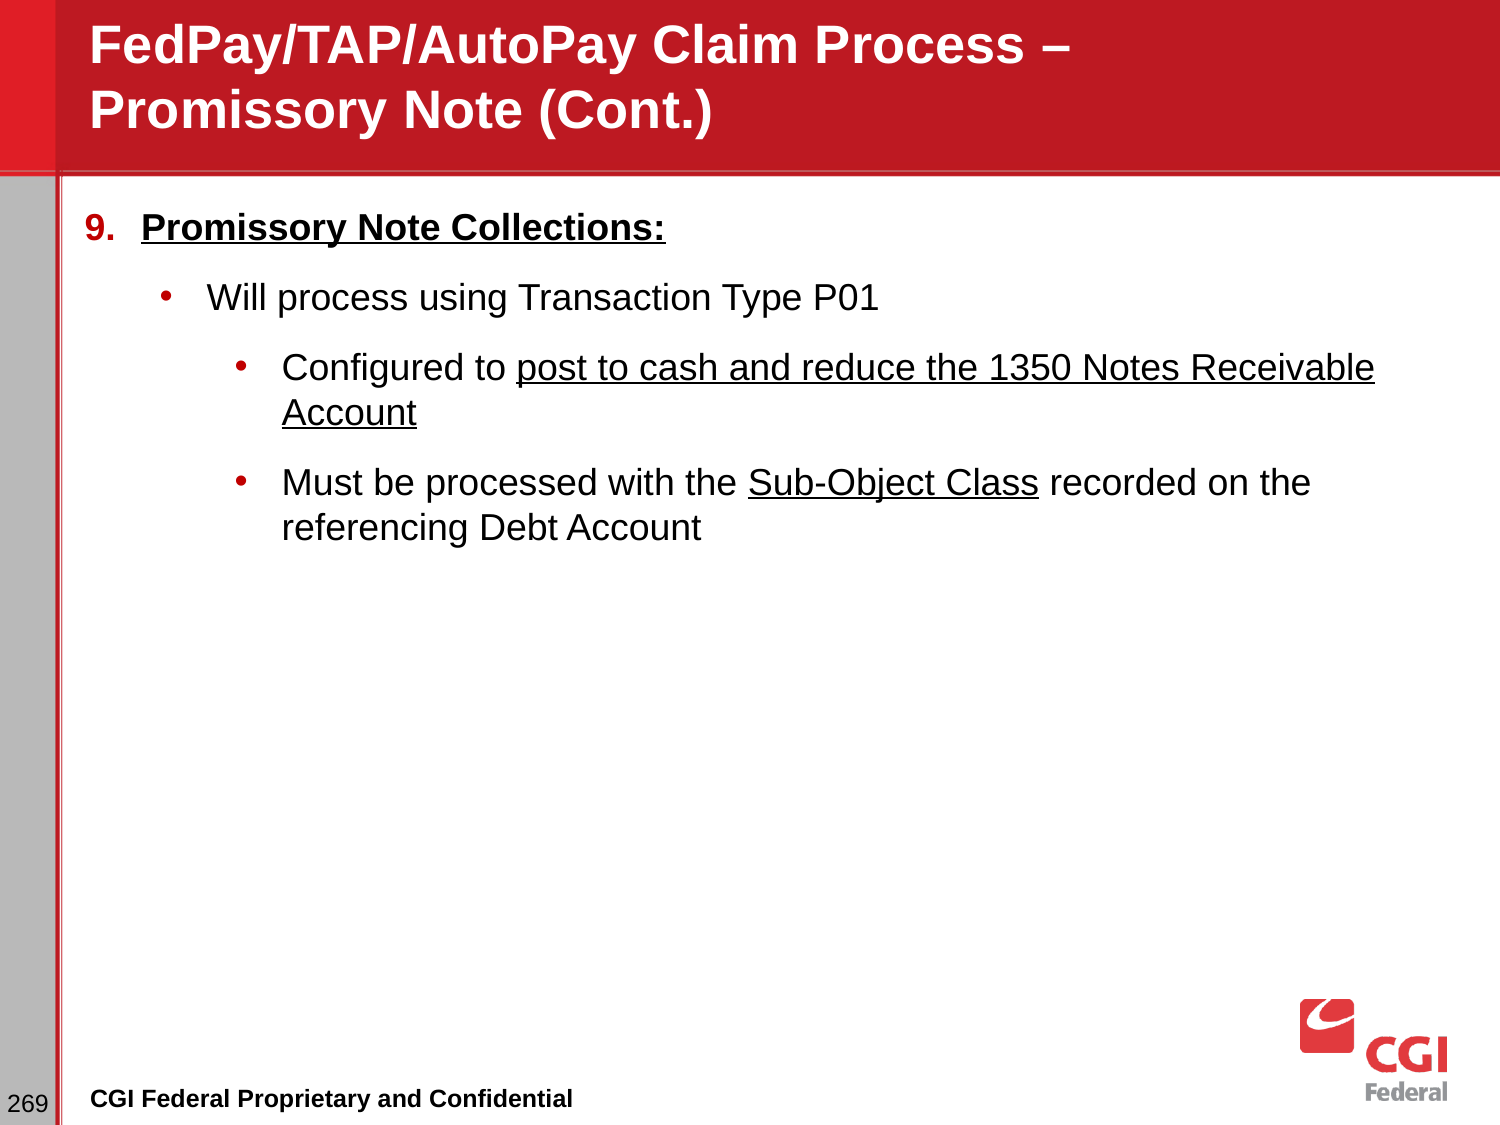

# FedPay/TAP/AutoPay Claim Process – Promissory Note (Cont.)
Promissory Note Collections:
Will process using Transaction Type P01
Configured to post to cash and reduce the 1350 Notes Receivable Account
Must be processed with the Sub-Object Class recorded on the referencing Debt Account
269
CGI Federal Proprietary and Confidential